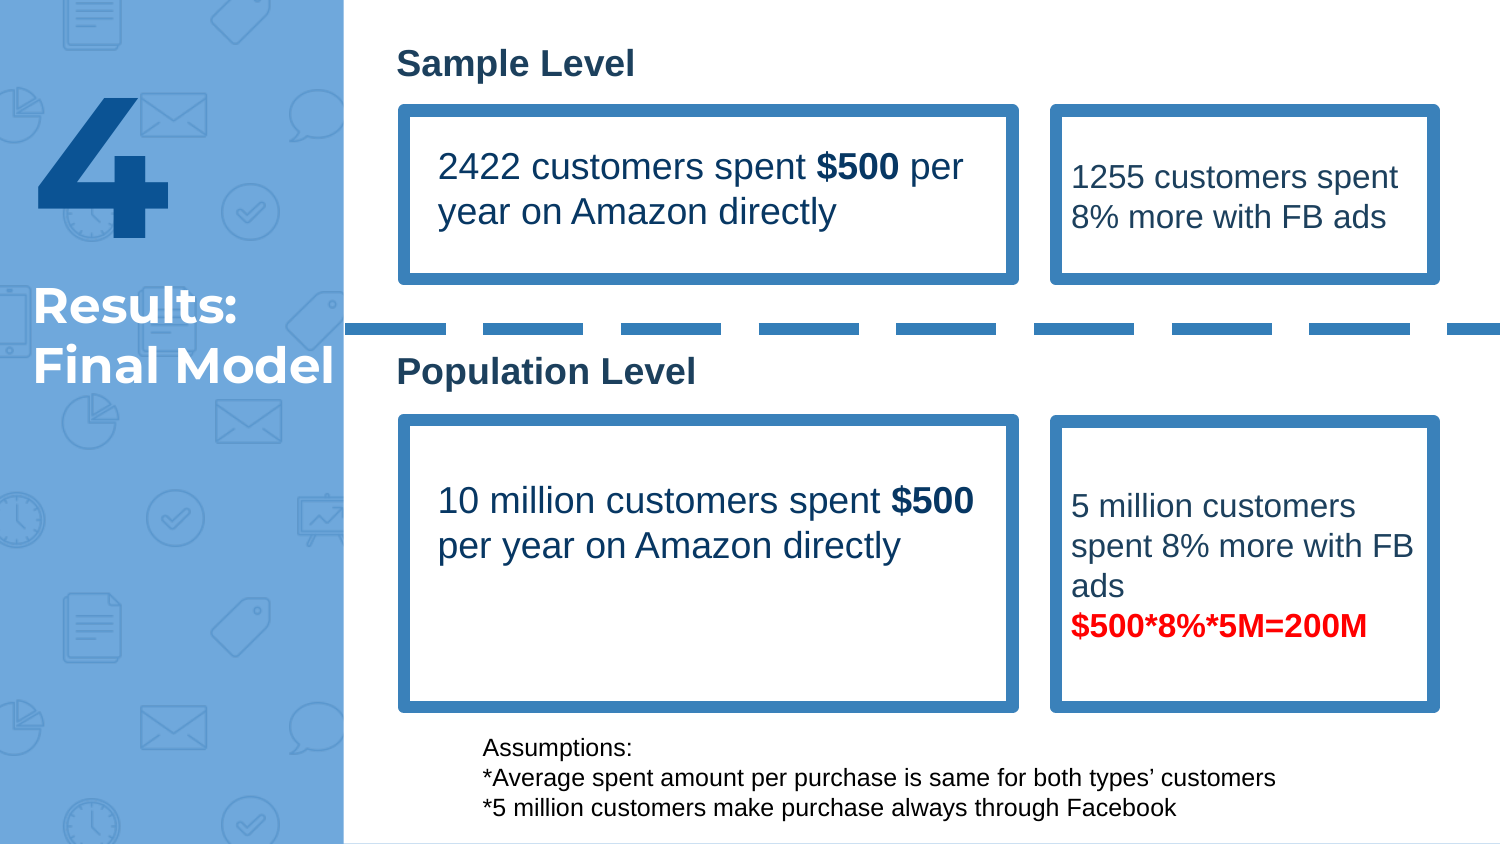

4
Sample Level
1255 customers spent 8% more with FB ads

2422 customers spent $500 per year on Amazon directly
# Results: Final Model
Population Level

5 million customers spent 8% more with FB ads
$500*8%*5M=200M
10 million customers spent $500 per year on Amazon directly
Assumptions:
*Average spent amount per purchase is same for both types’ customers
*5 million customers make purchase always through Facebook